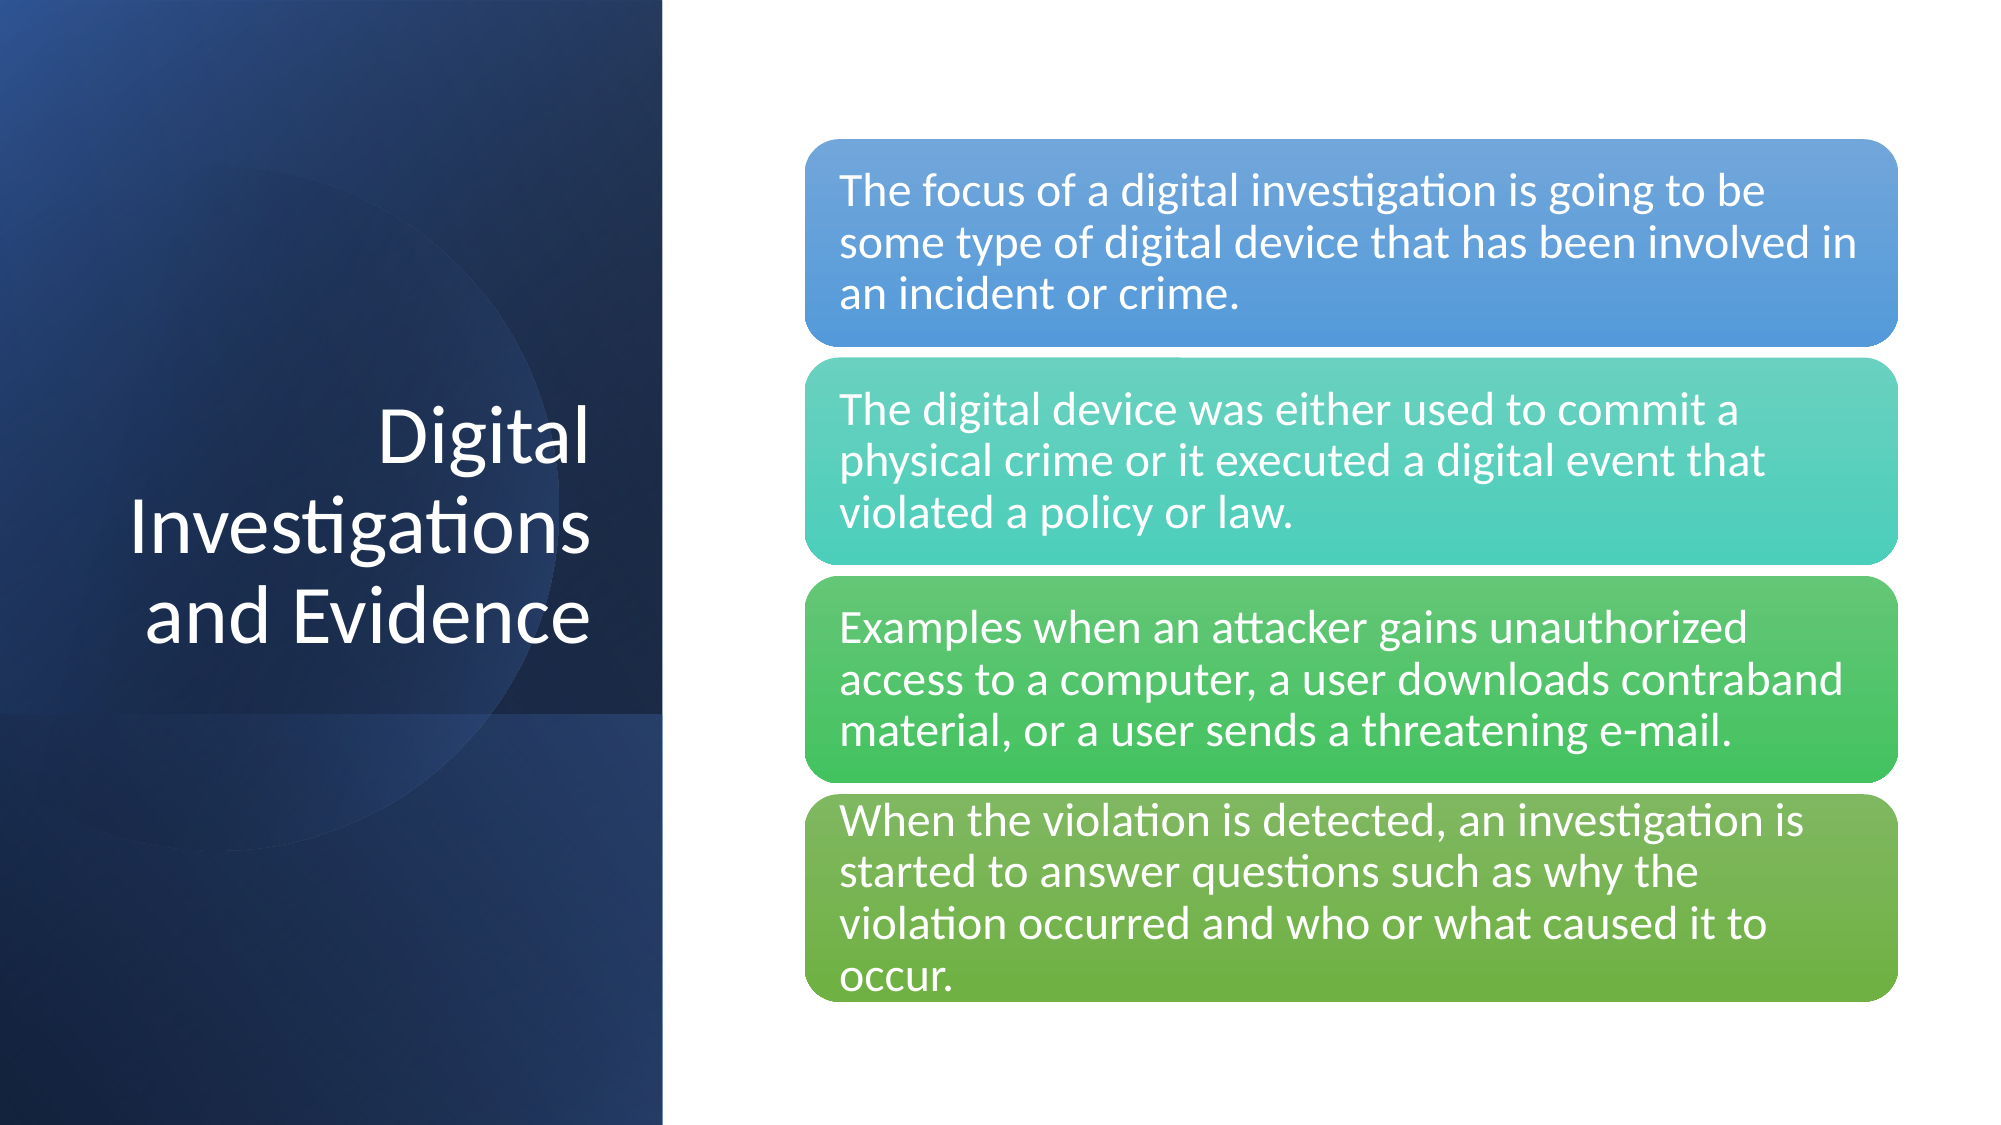

The focus of a digital investigation is going to be some type of digital device that has been involved in an incident or crime.
The digital device was either used to commit a physical crime or it executed a digital event that violated a policy or law.
Examples when an attacker gains unauthorized access to a computer, a user downloads contraband material, or a user sends a threatening e-mail.
When the violation is detected, an investigation is started to answer questions such as why the violation occurred and who or what caused it to occur.

# Digital Investigations and Evidence